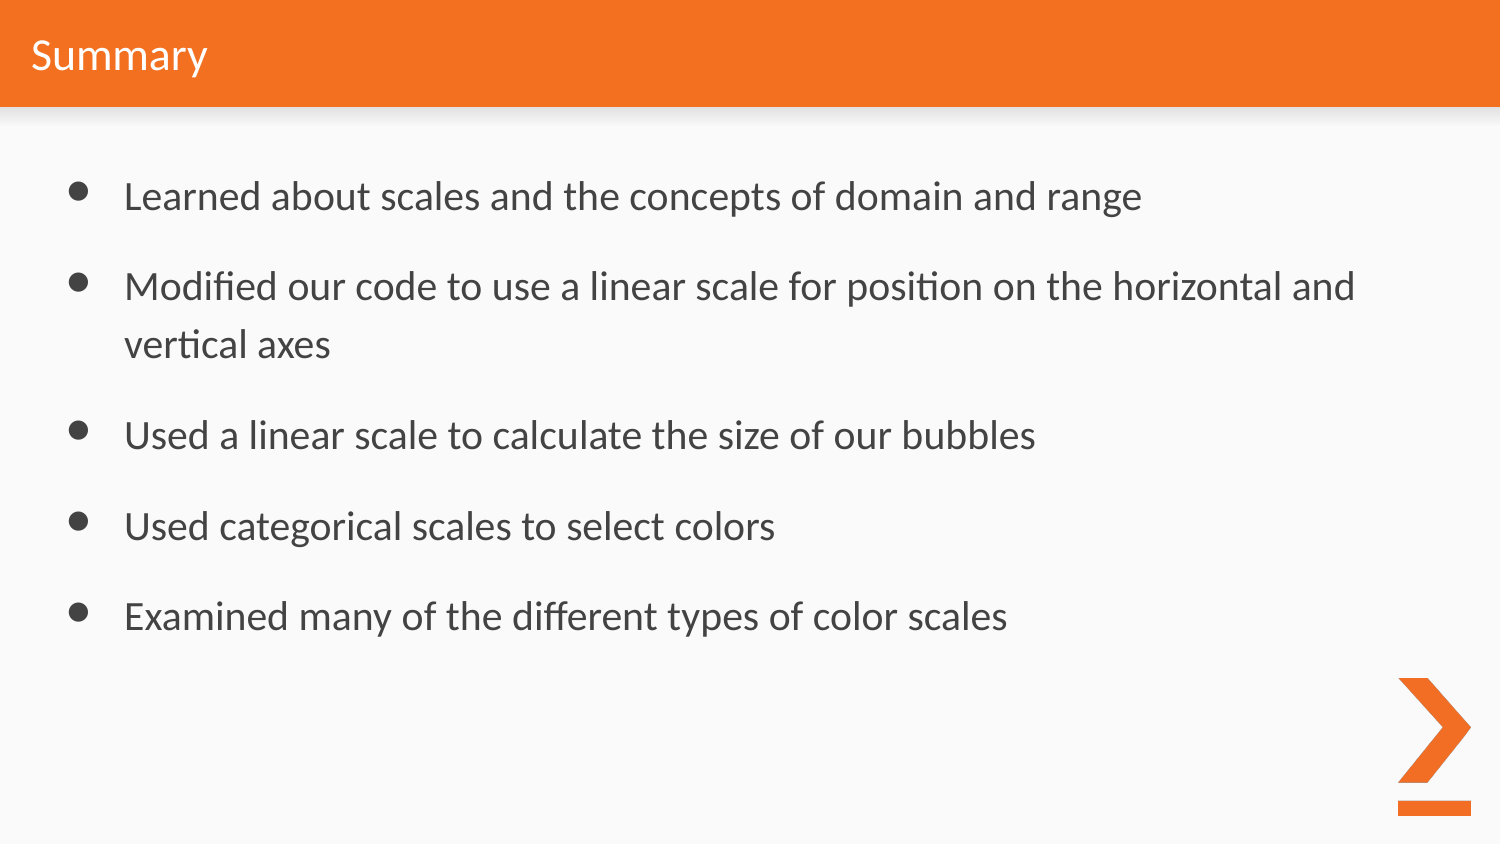

# Summary
Learned about scales and the concepts of domain and range
Modified our code to use a linear scale for position on the horizontal and vertical axes
Used a linear scale to calculate the size of our bubbles
Used categorical scales to select colors
Examined many of the different types of color scales